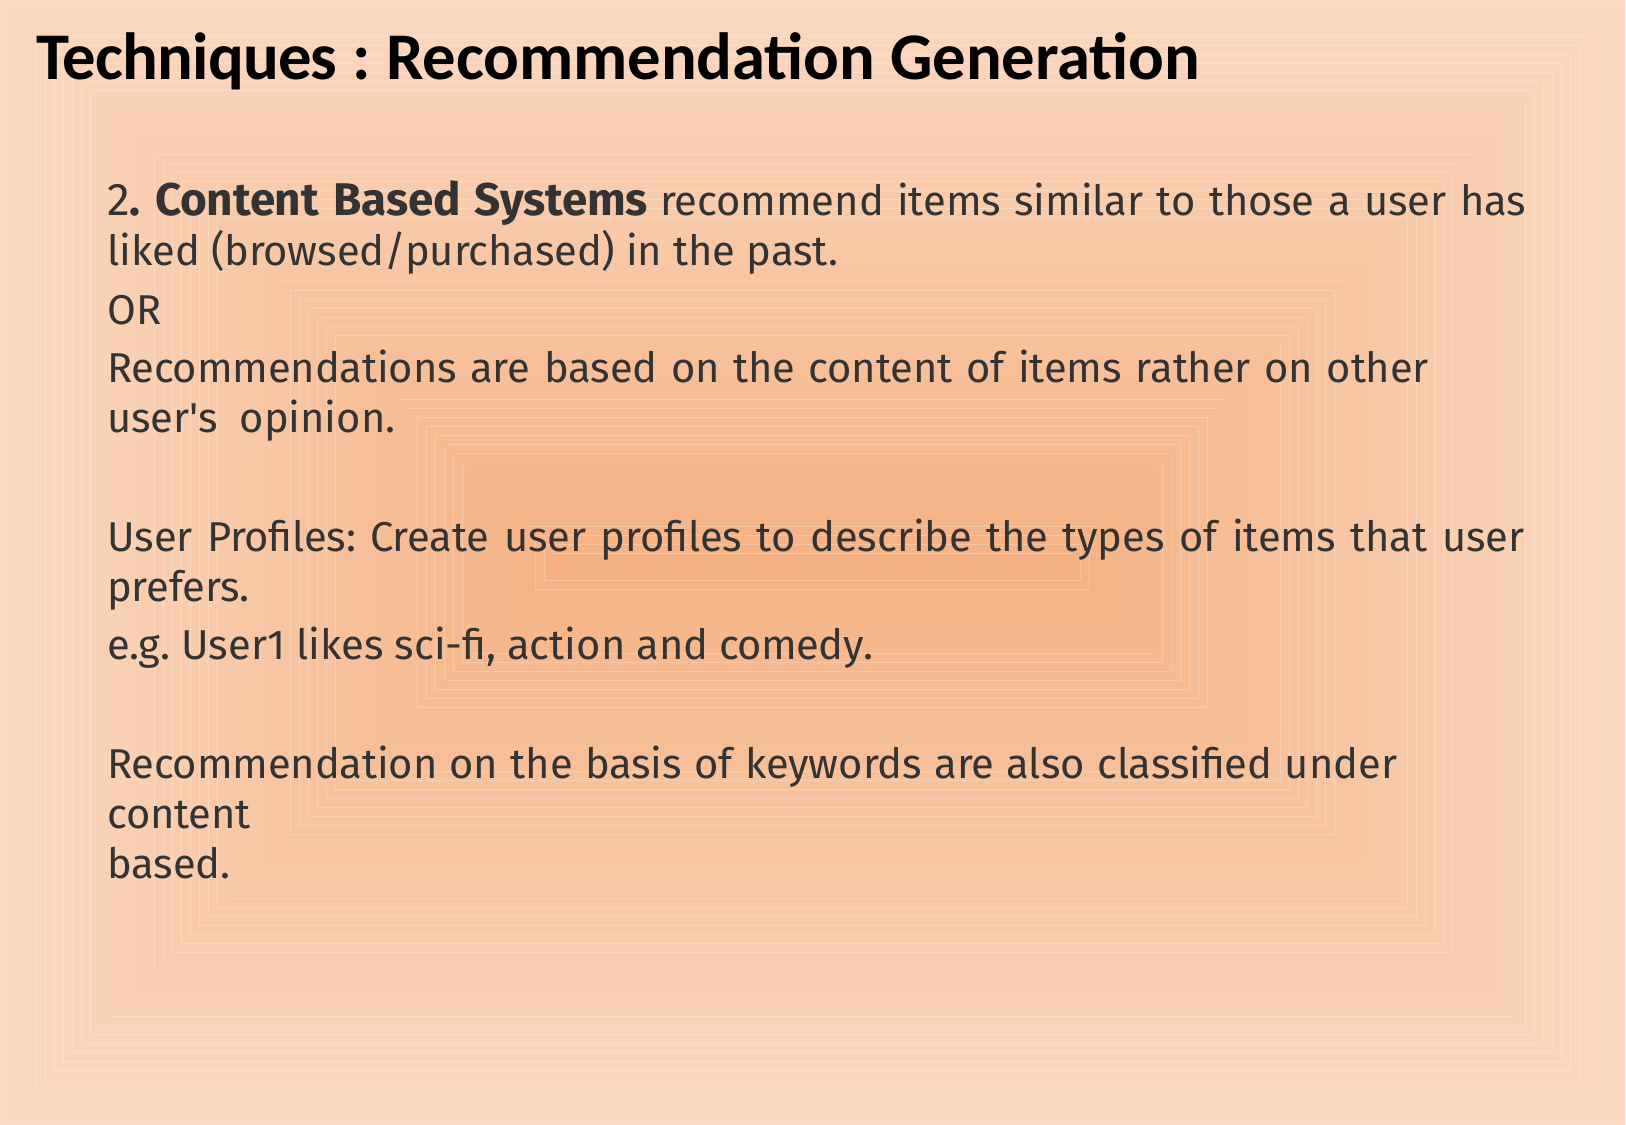

# Techniques : Recommendation Generation
2. Content Based Systems recommend items similar to those a user has  liked (browsed/purchased) in the past.
OR
Recommendations are based on the content of items rather on other user's  opinion.

User Profiles: Create user profiles to describe the types of items that user  prefers.
e.g. User1 likes sci-fi, action and comedy.

Recommendation on the basis of keywords are also classified under content
based.